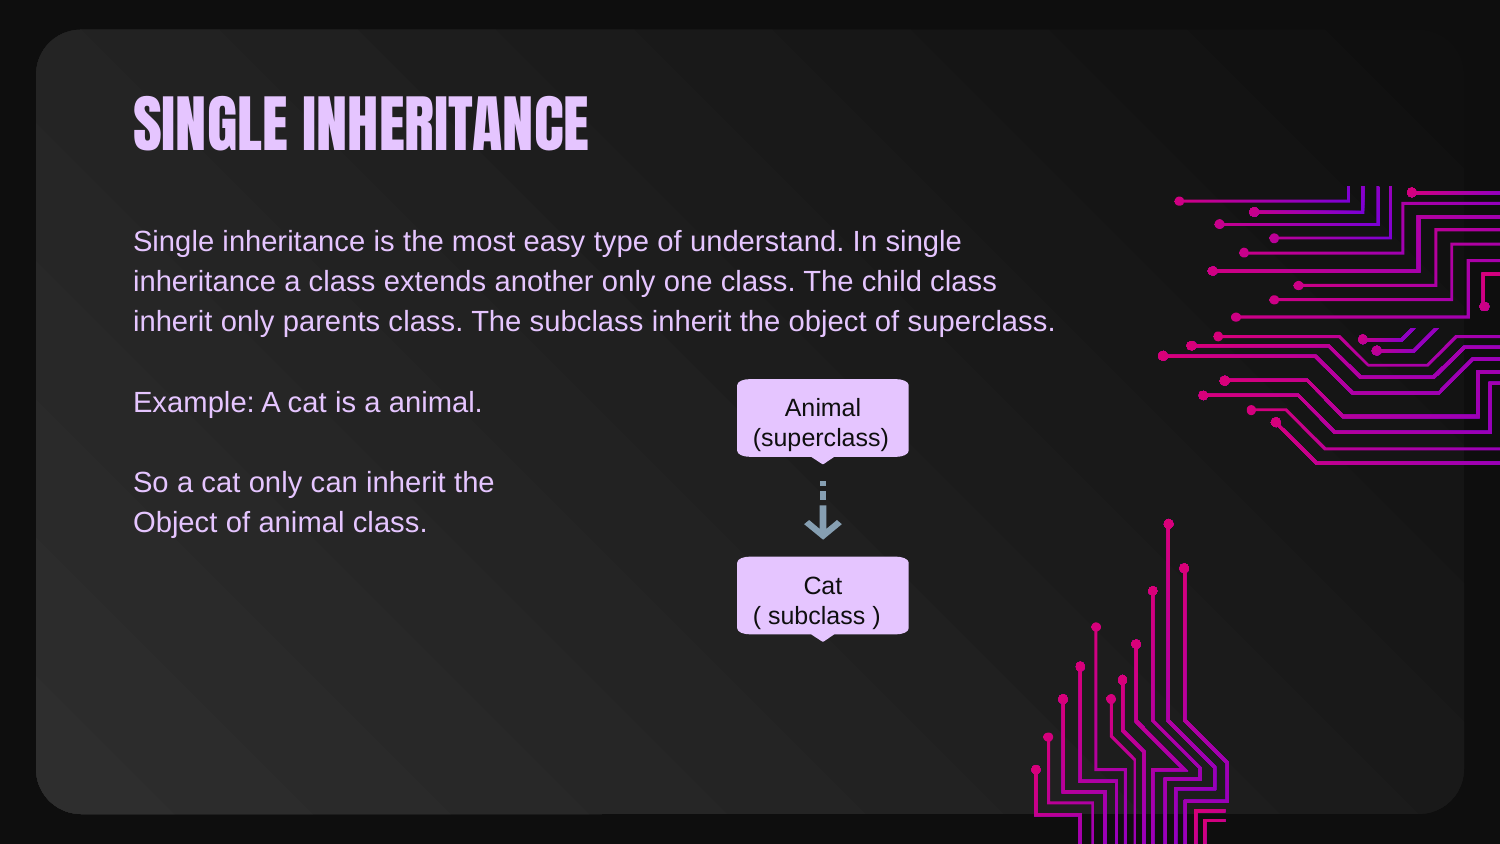

# SINGLE INHERITANCE
Single inheritance is the most easy type of understand. In single inheritance a class extends another only one class. The child class inherit only parents class. The subclass inherit the object of superclass.

Example: A cat is a animal.

So a cat only can inherit the
Object of animal class.
Animal
(superclass)

Cat
( subclass )